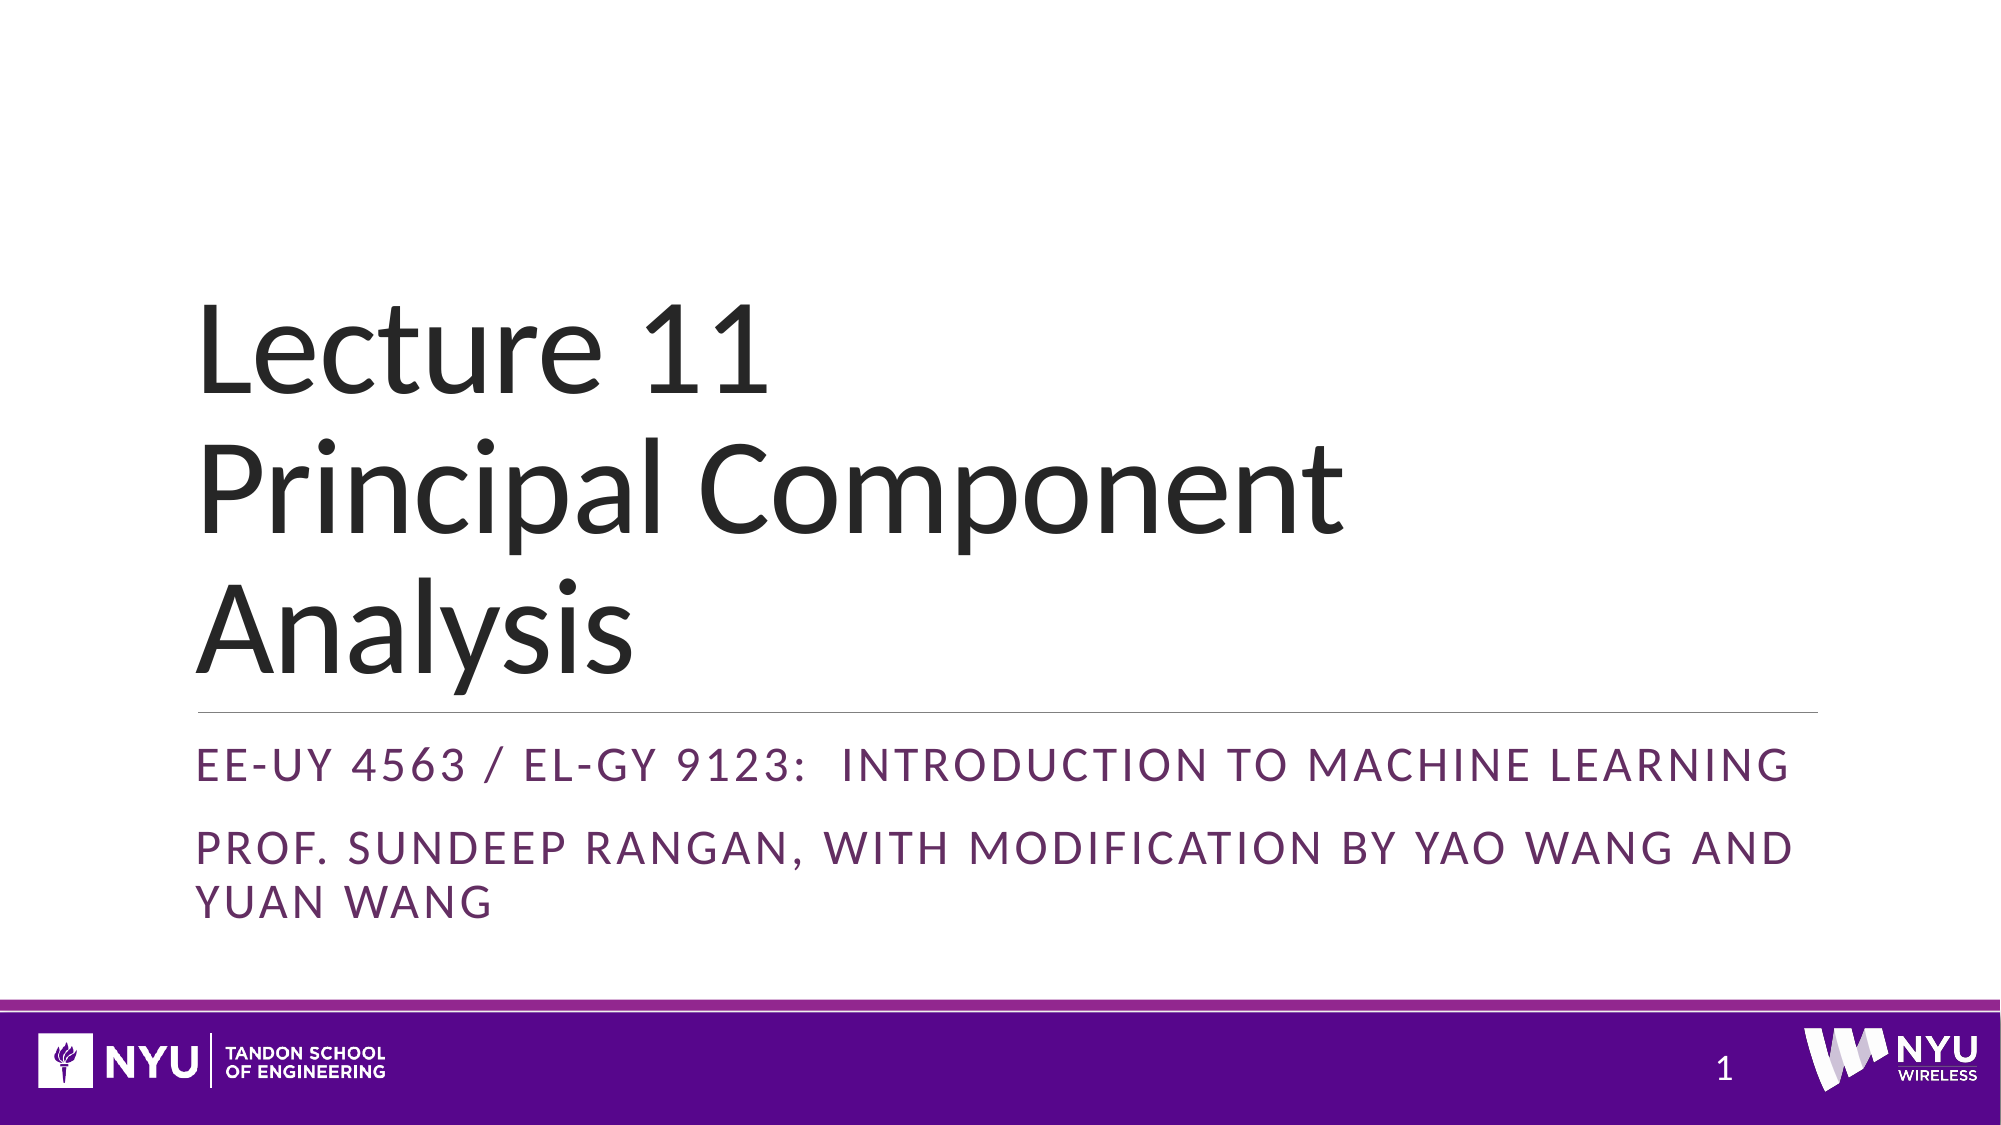

# Lecture 11 Principal Component Analysis
EE-uy 4563 / EL-Gy 9123:  Introduction to machine learning
Prof. Sundeep rangan, With Modification by yao wang and Yuan Wang
1